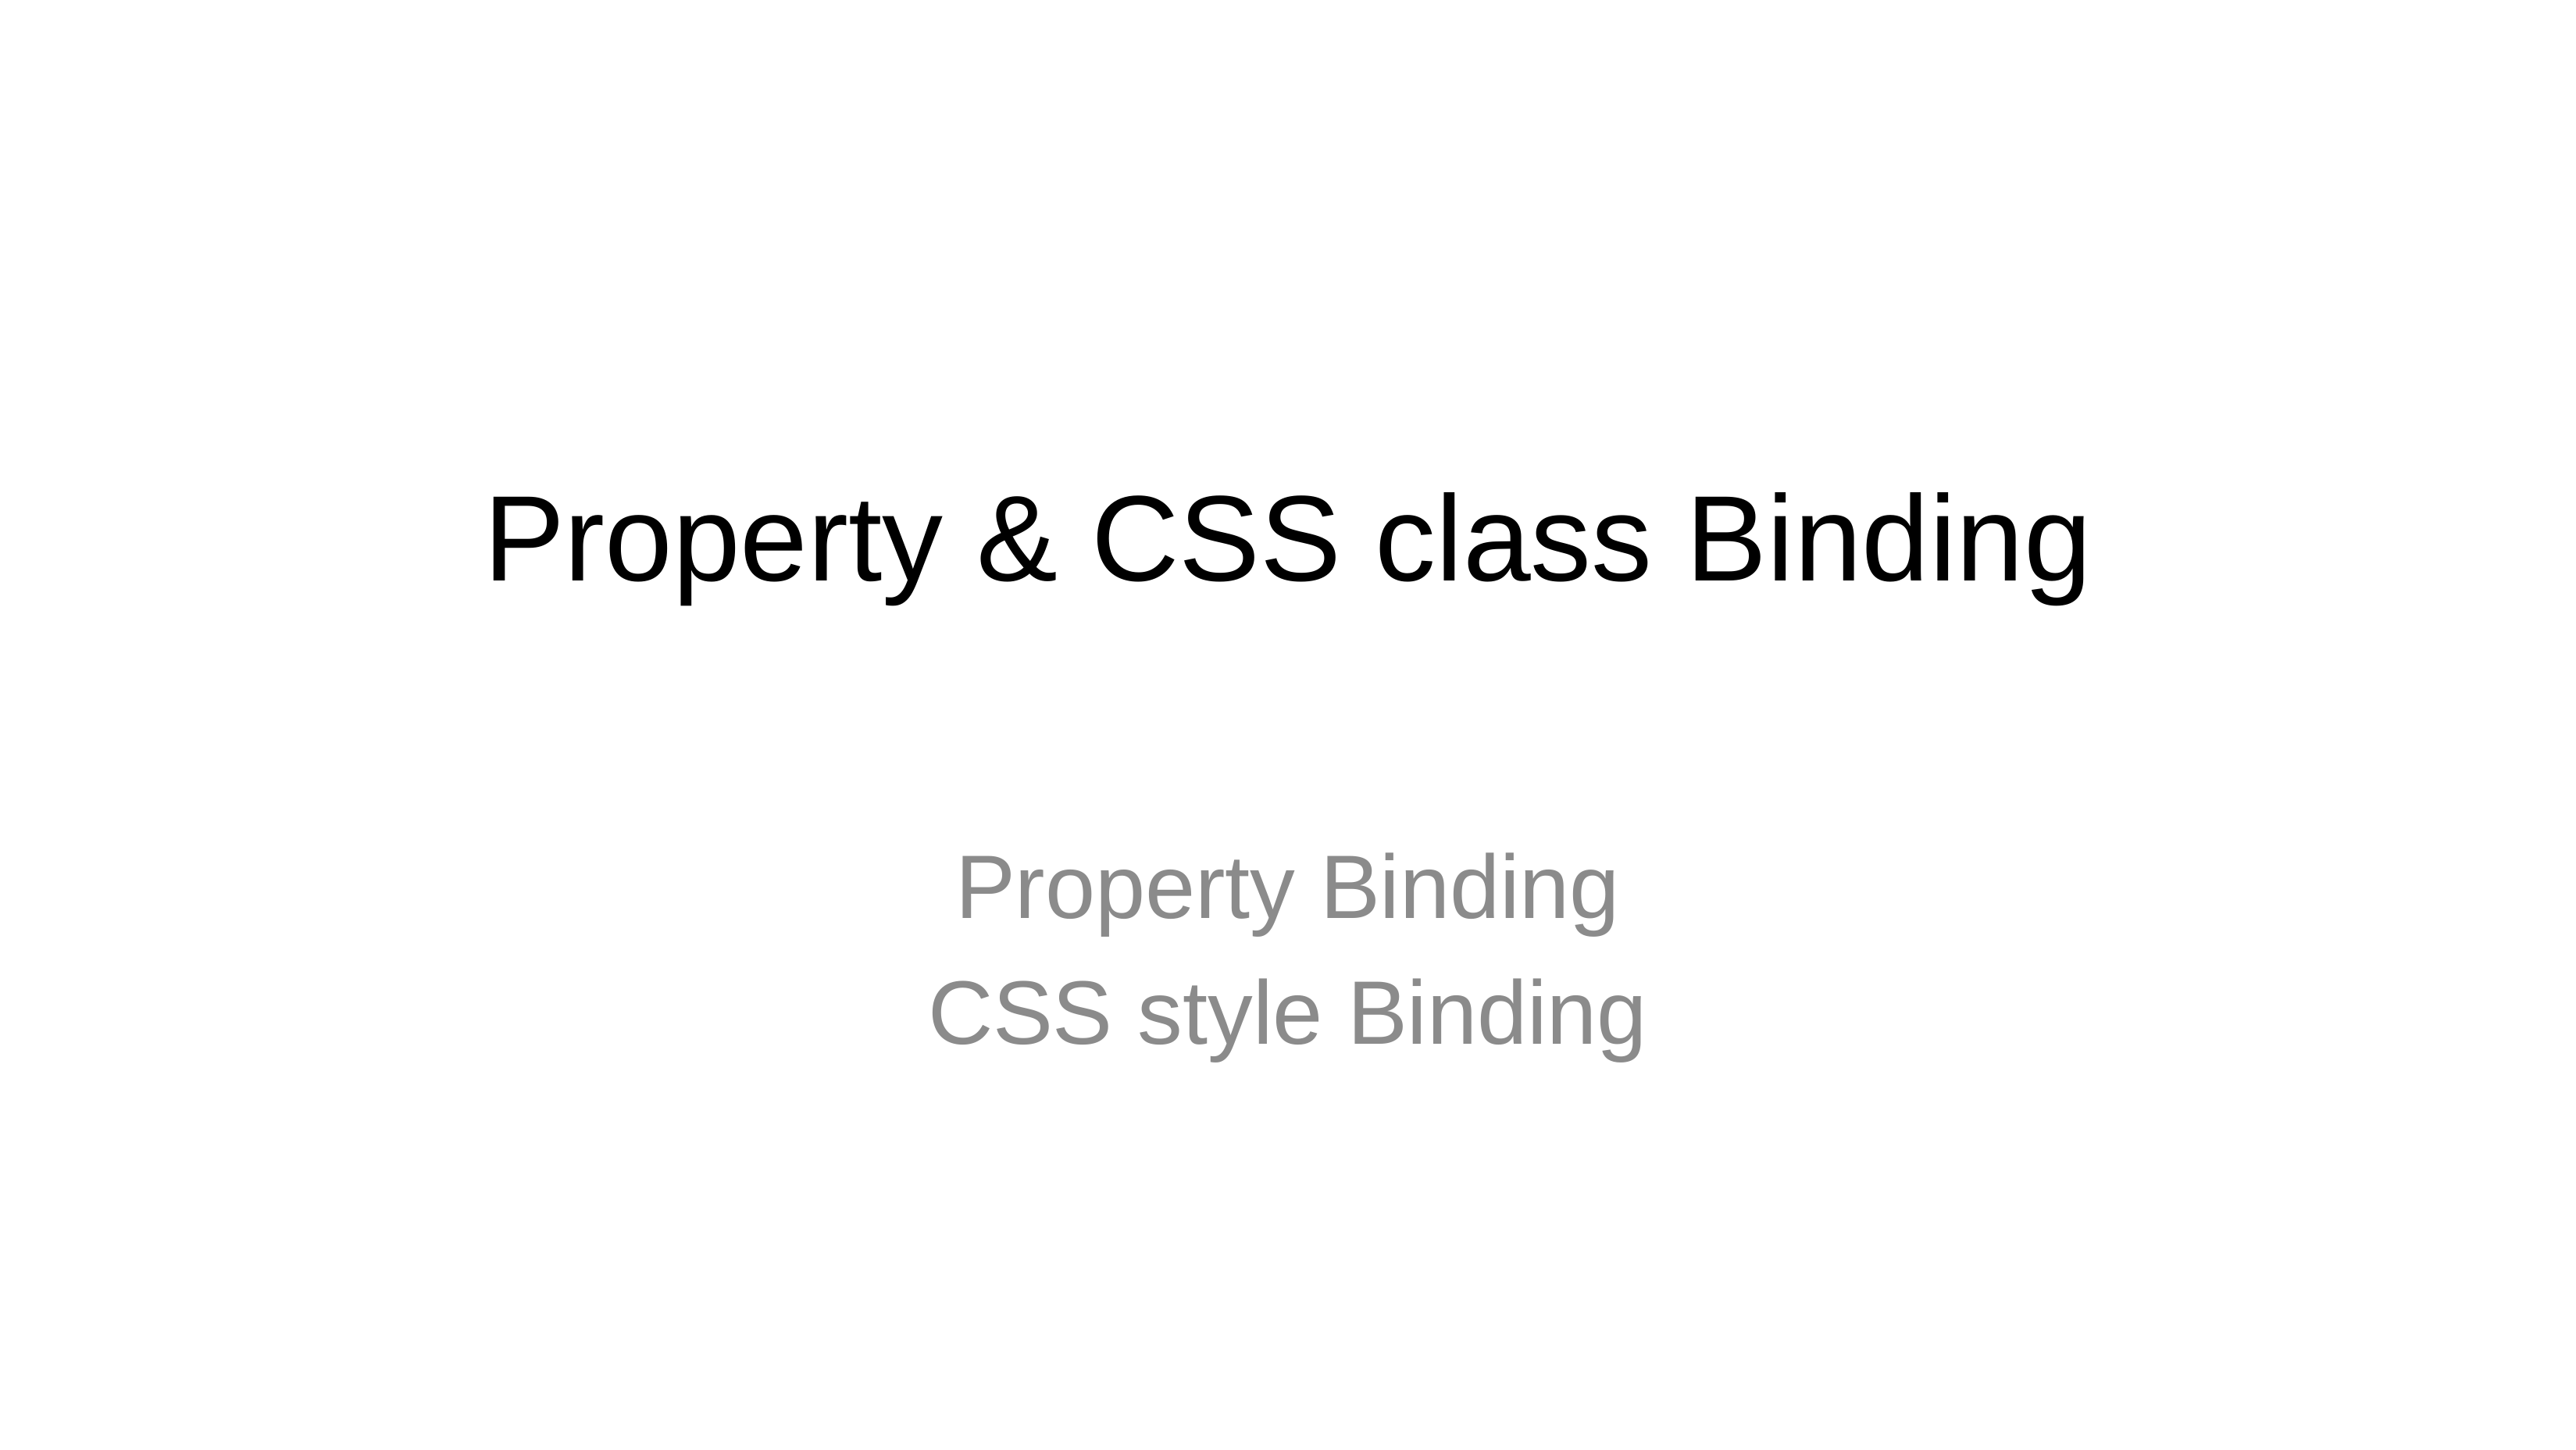

# Property & CSS class Binding
Property Binding
CSS style Binding